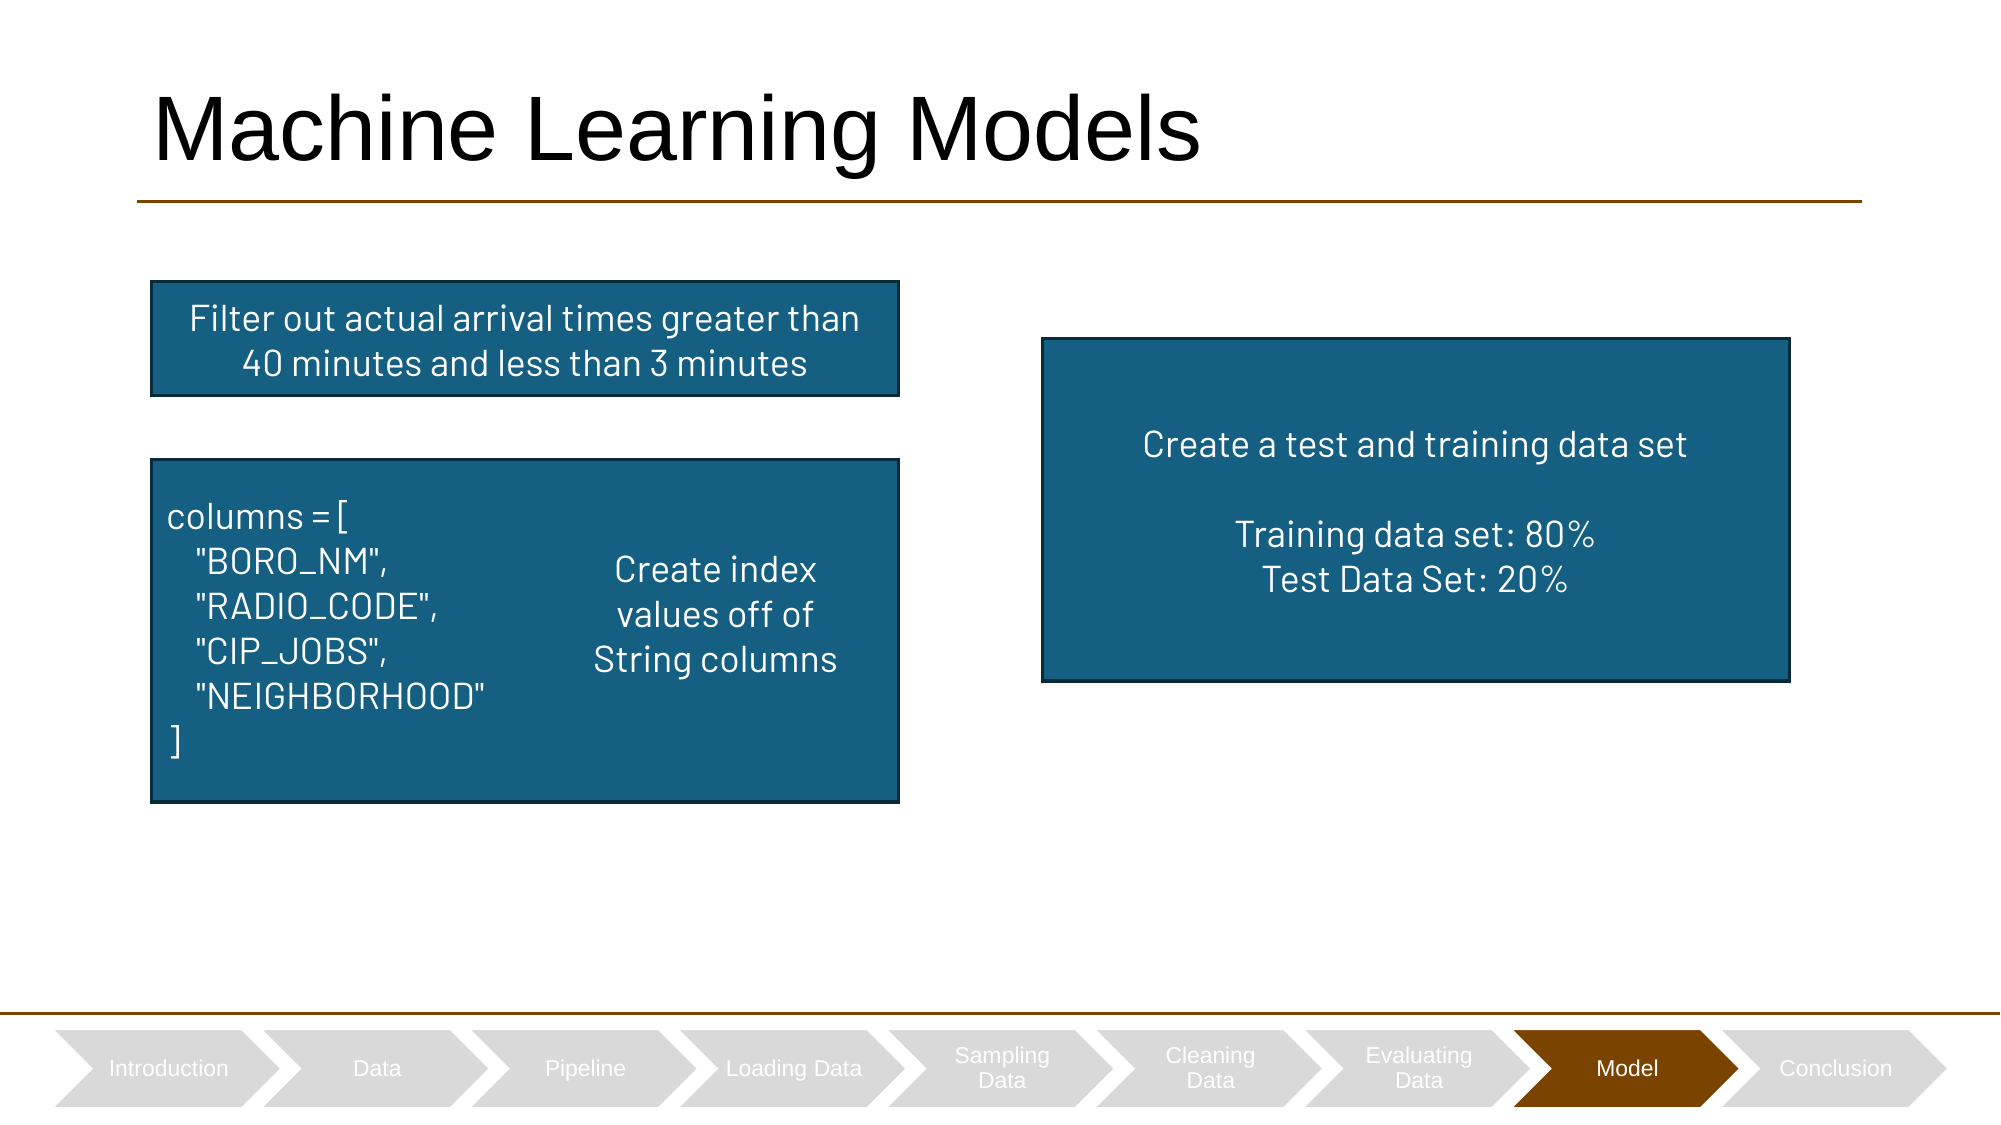

# Machine Learning Models
Filter out actual arrival times greater than 40 minutes and less than 3 minutes
Create a test and training data set

Training data set: 80%
Test Data Set: 20%

columns = [
    "BORO_NM",
    "RADIO_CODE",
    "CIP_JOBS",
    "NEIGHBORHOOD"
]
Create index values off of String columns
Introduction
Data
Pipeline
Loading Data
Sampling Data
Cleaning Data
Evaluating Data
Model
Conclusion